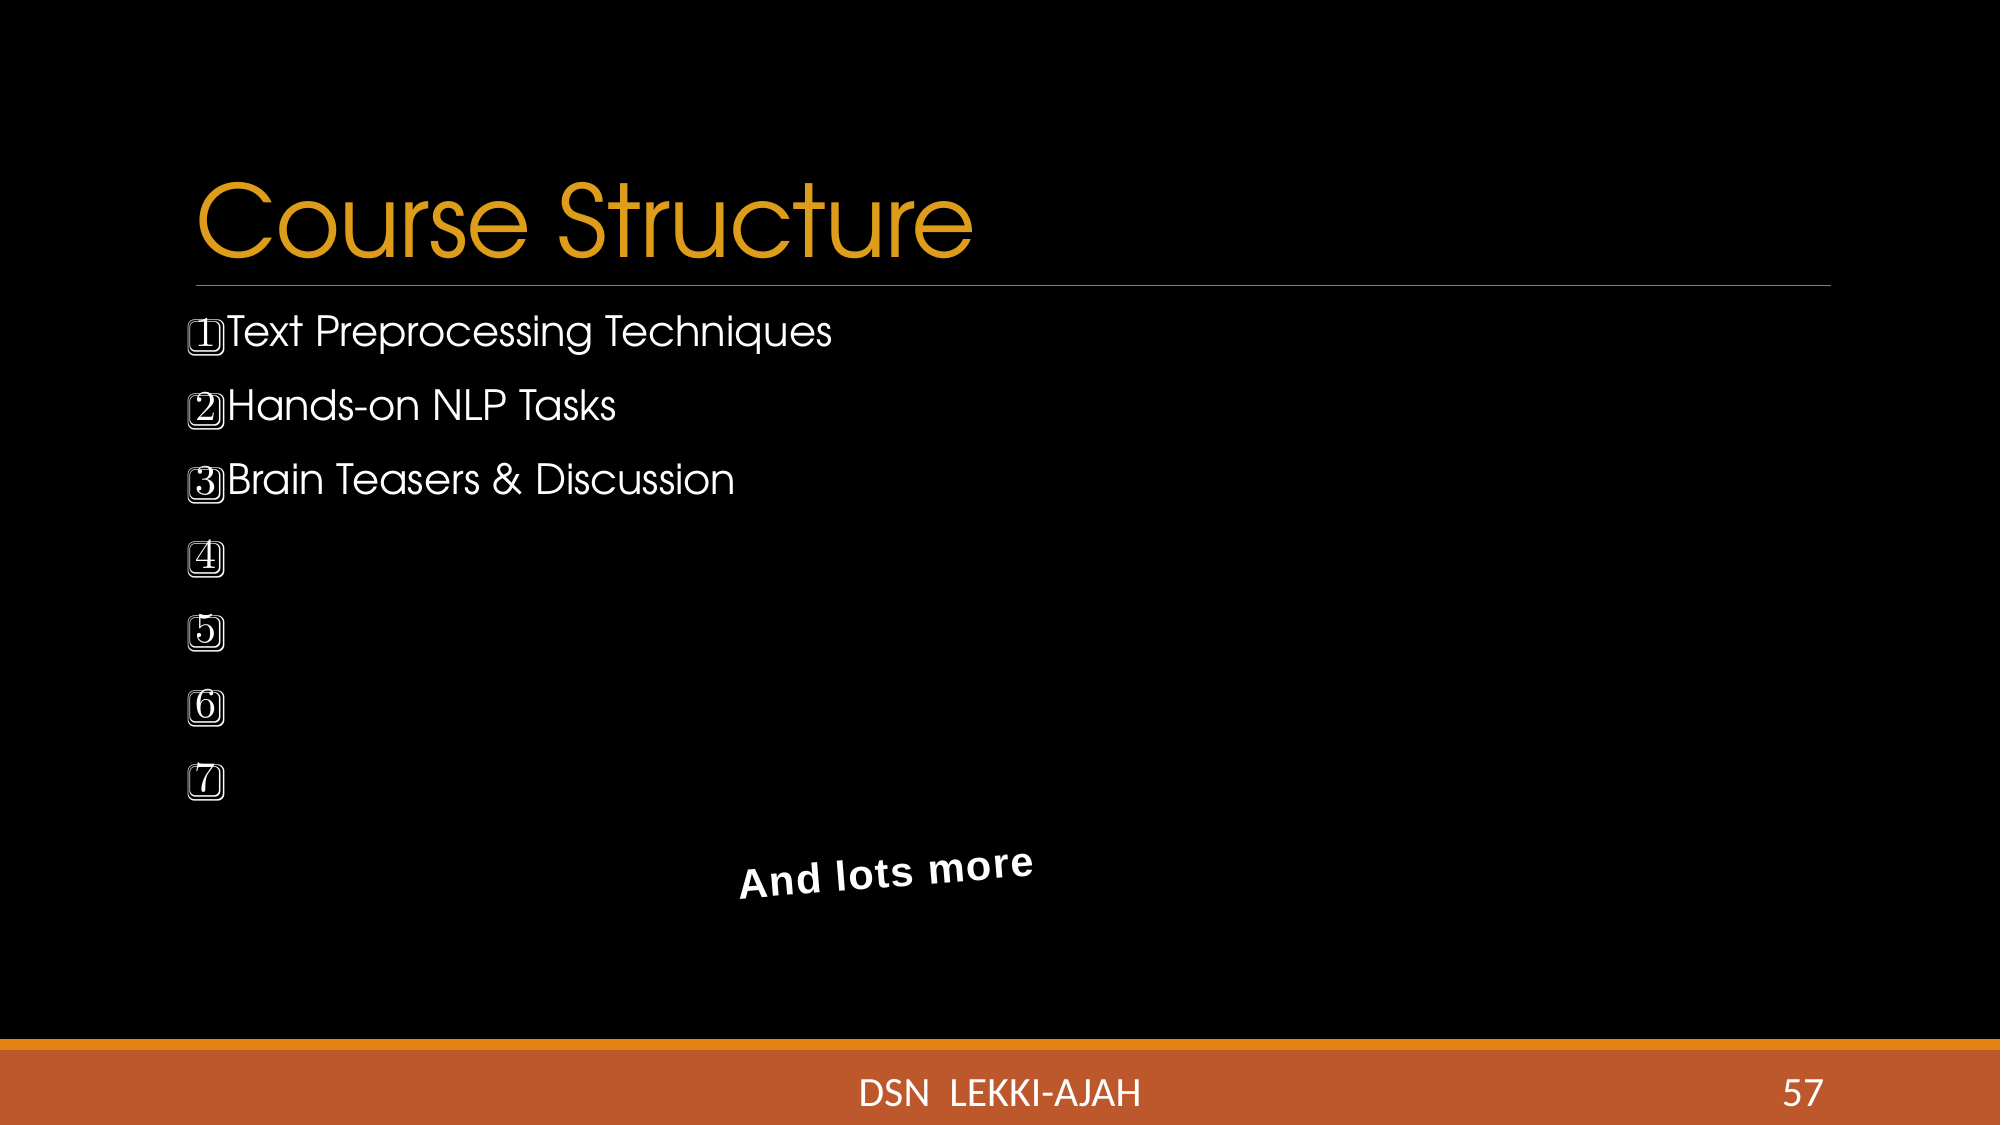

# Course Structure
1️⃣ Text Preprocessing Techniques
2️⃣ Hands-on NLP Tasks
3️⃣ Brain Teasers & Discussion
4️⃣
5️⃣
6️⃣
7️⃣
And lots more
DSN  LEKKI-AJAH
57